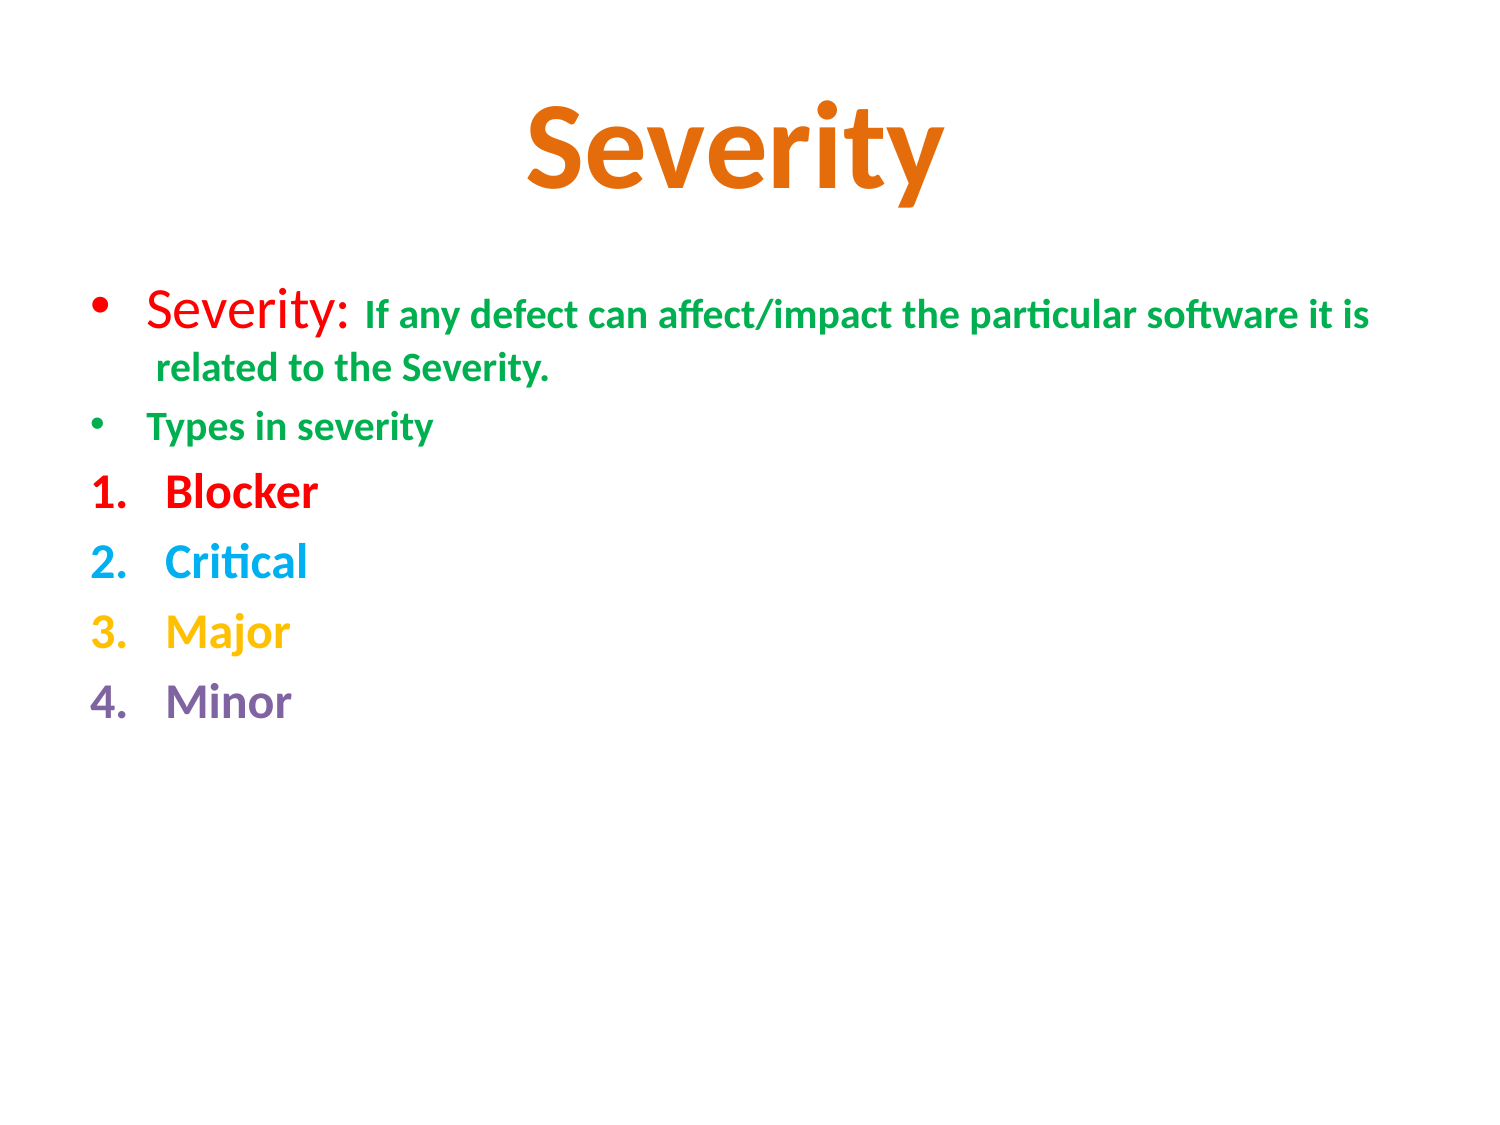

# Severity
Severity: If any defect can affect/impact the particular software it is      related to the Severity.
Types in severity
Blocker
Critical
Major
Minor